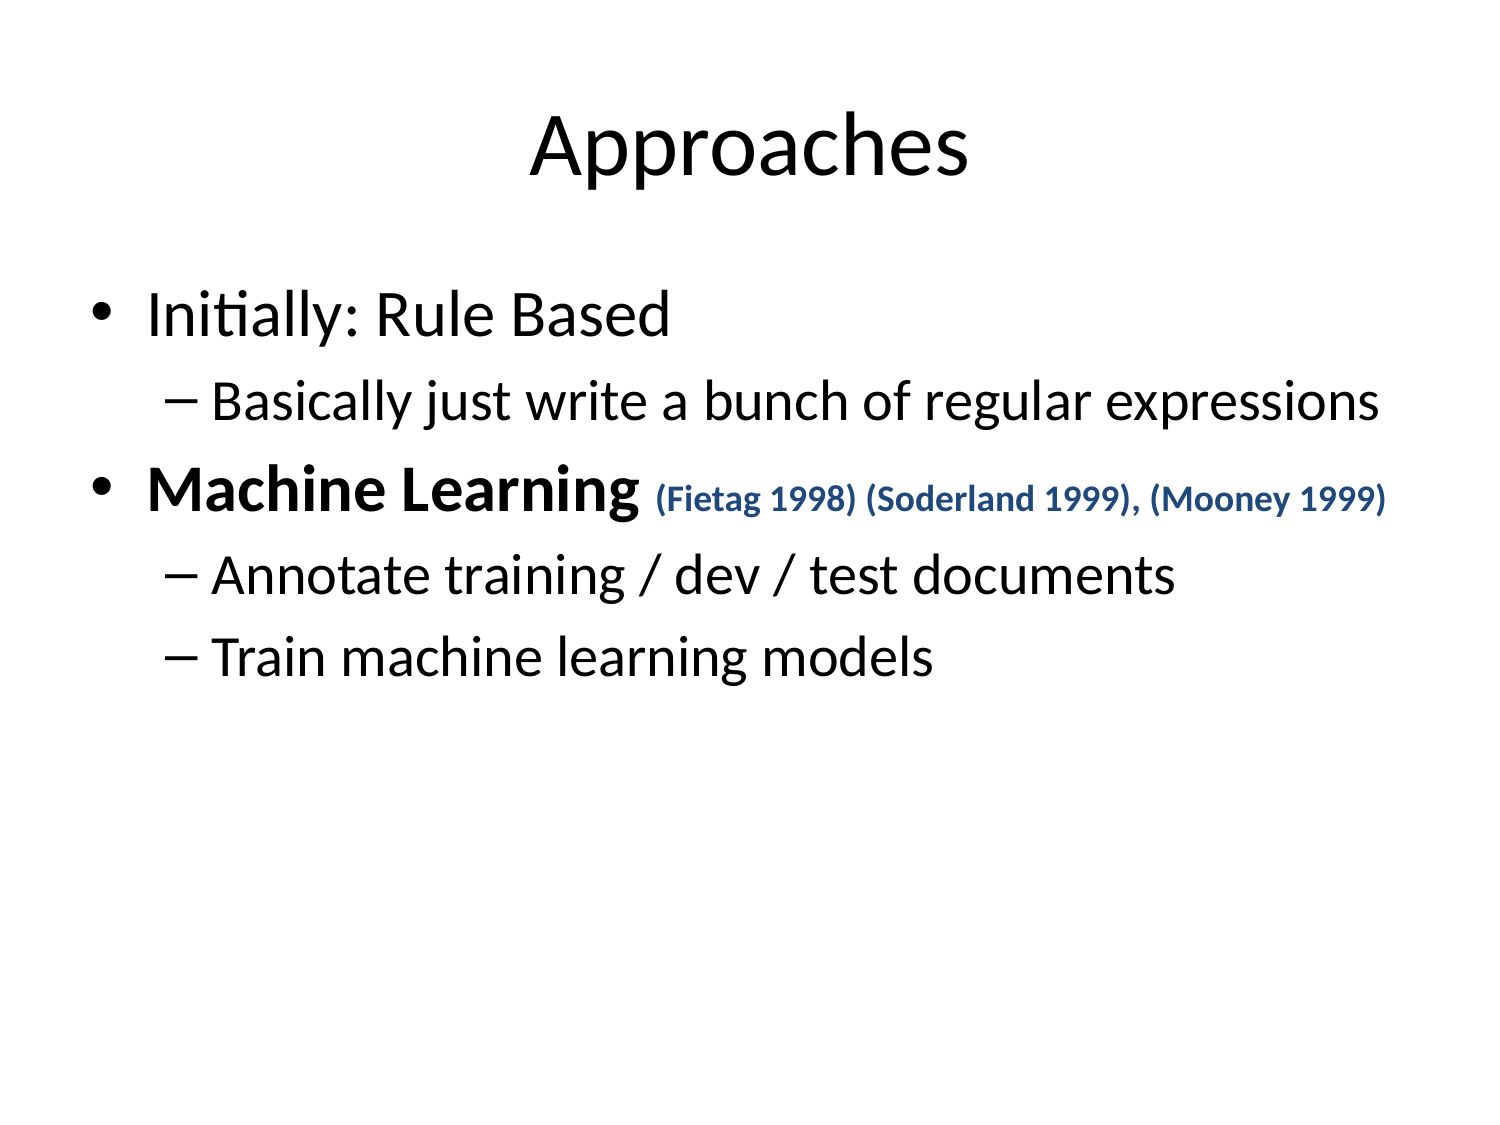

# Approaches
Initially: Rule Based
Basically just write a bunch of regular expressions
Machine Learning (Fietag 1998) (Soderland 1999), (Mooney 1999)
Annotate training / dev / test documents
Train machine learning models